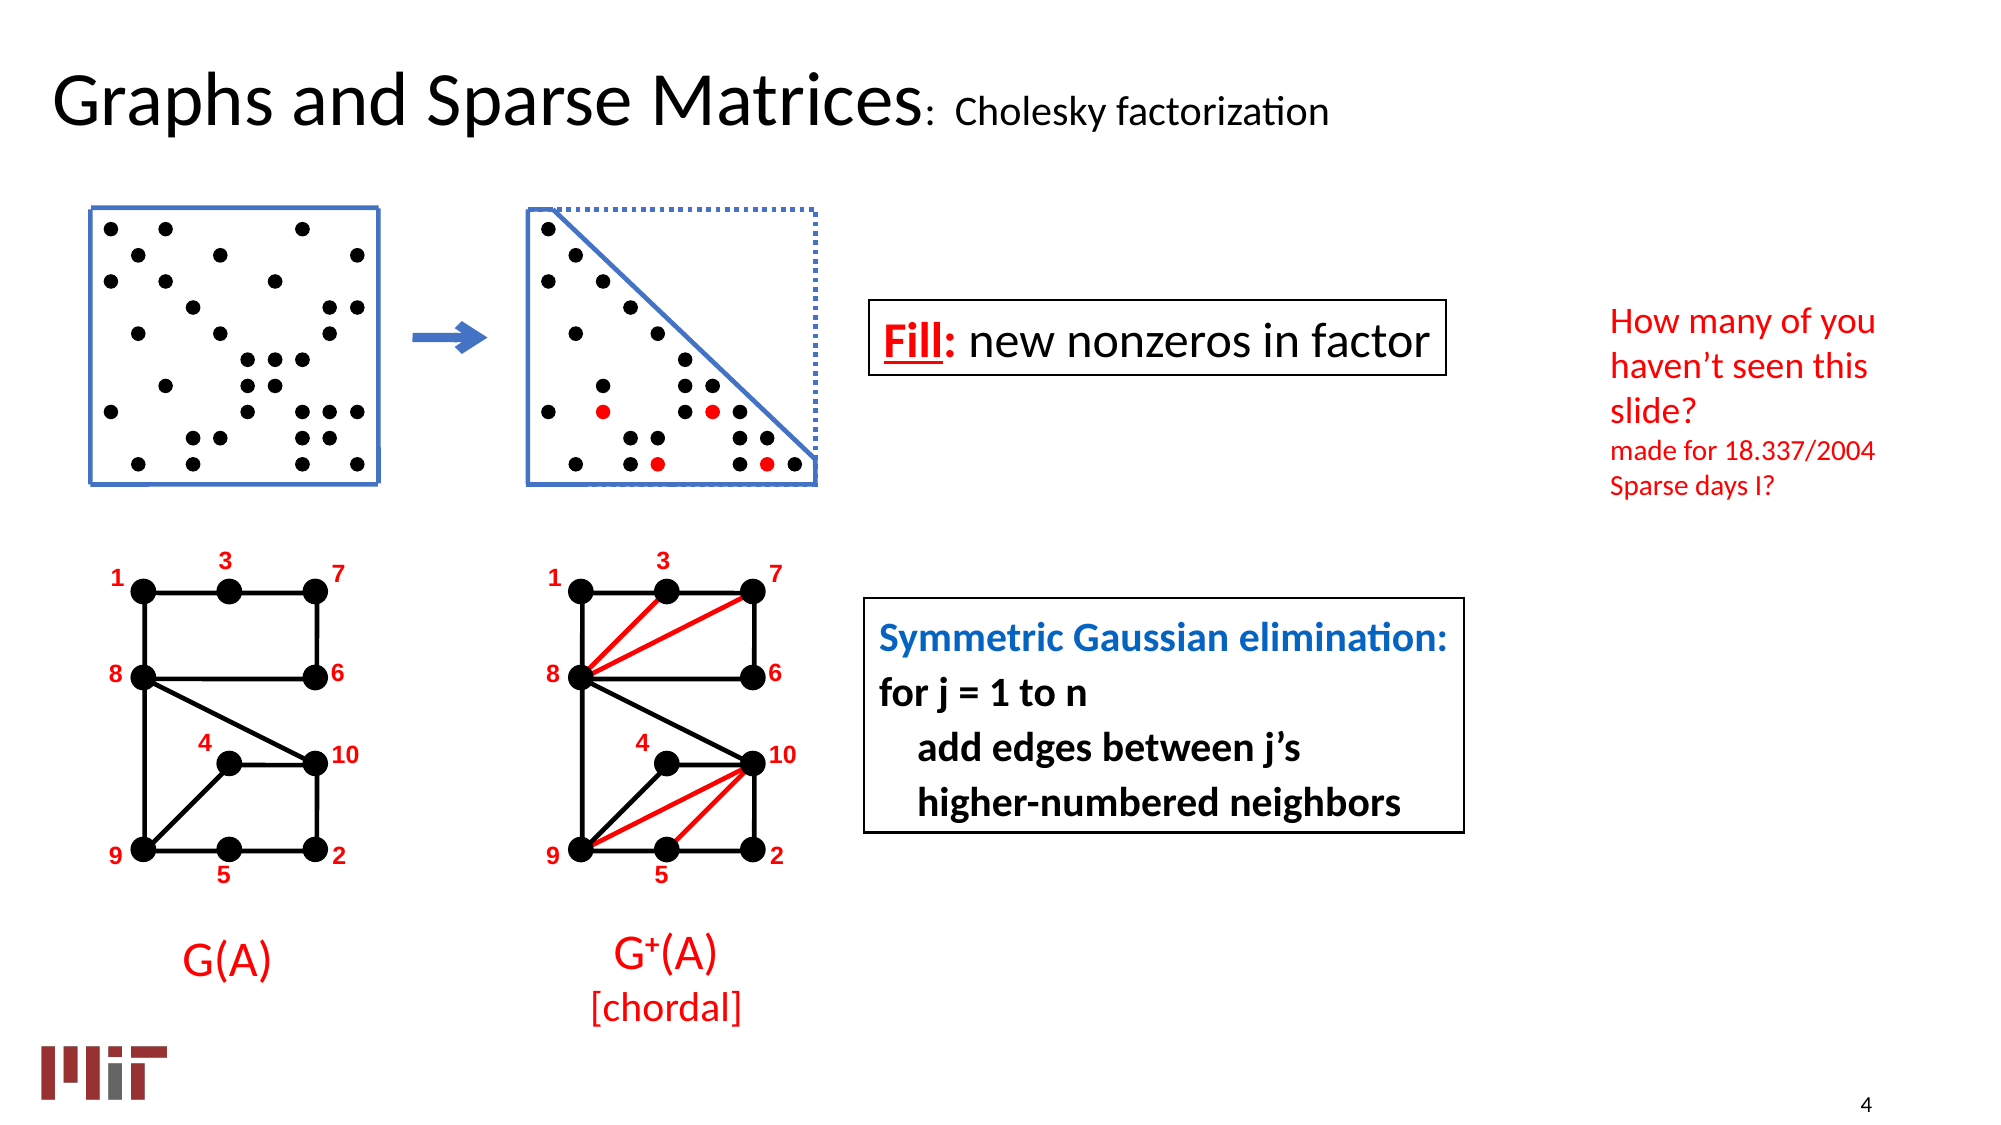

Graphs and Sparse Matrices:  Cholesky factorization

How many of you
haven’t seen this
slide?
made for 18.337/2004
Sparse days I?
Fill: new nonzeros in factor

3
7
1

6
8

4

10

9
2

5
3

7
1

6
8

4

10

9
2

5
Symmetric Gaussian elimination:
for j = 1 to n
    add edges between j’s
    higher-numbered neighbors
G+(A)
[chordal]
G(A)